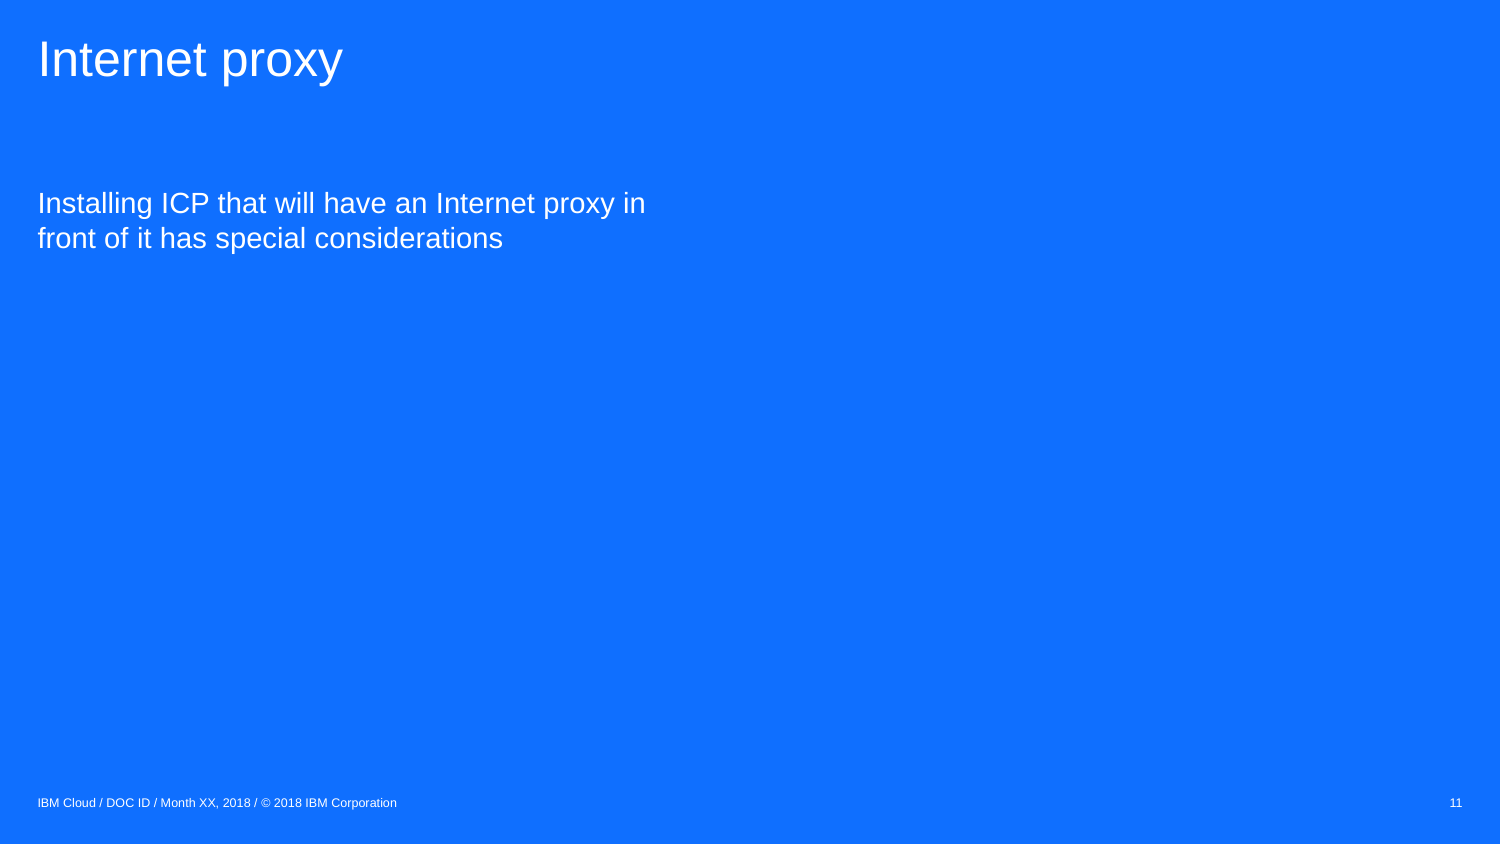

# Internet proxy
Installing ICP that will have an Internet proxy in front of it has special considerations

IBM Cloud / DOC ID / Month XX, 2018 / © 2018 IBM Corporation
11